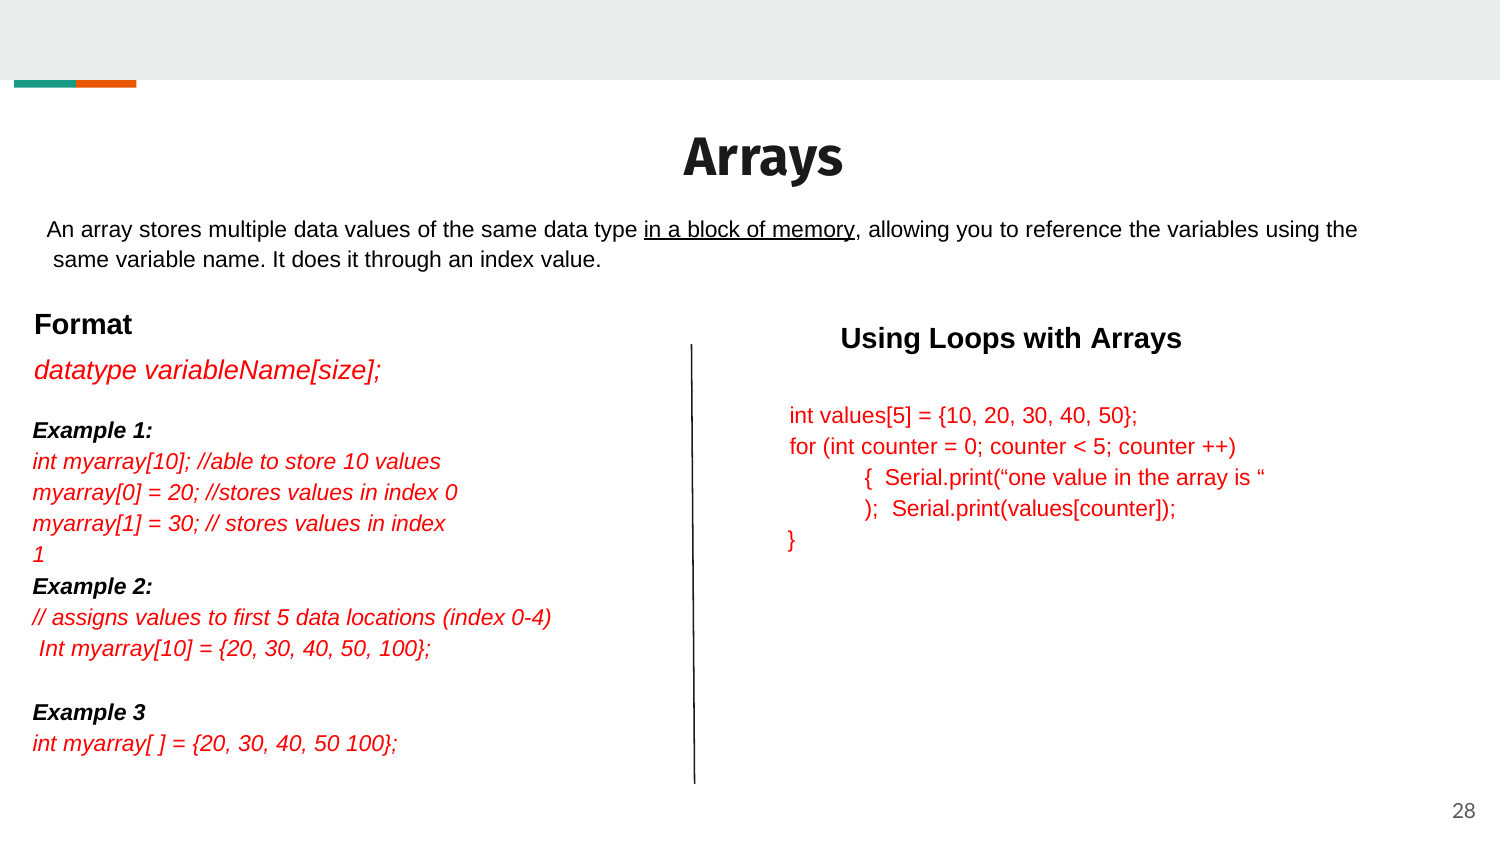

# Arrays
An array stores multiple data values of the same data type in a block of memory, allowing you to reference the variables using the  same variable name. It does it through an index value.
Format
datatype variableName[size];
Using Loops with Arrays

int values[5] = {10, 20, 30, 40, 50};
for (int counter = 0; counter < 5; counter ++){  Serial.print(“one value in the array is “ );  Serial.print(values[counter]);
}
Example 1:
int myarray[10]; //able to store 10 values  myarray[0] = 20; //stores values in index 0  myarray[1] = 30; // stores values in index 1
Example 2:
// assigns values to first 5 data locations (index 0-4)  Int myarray[10] = {20, 30, 40, 50, 100};

Example 3
int myarray[ ] = {20, 30, 40, 50 100};
28